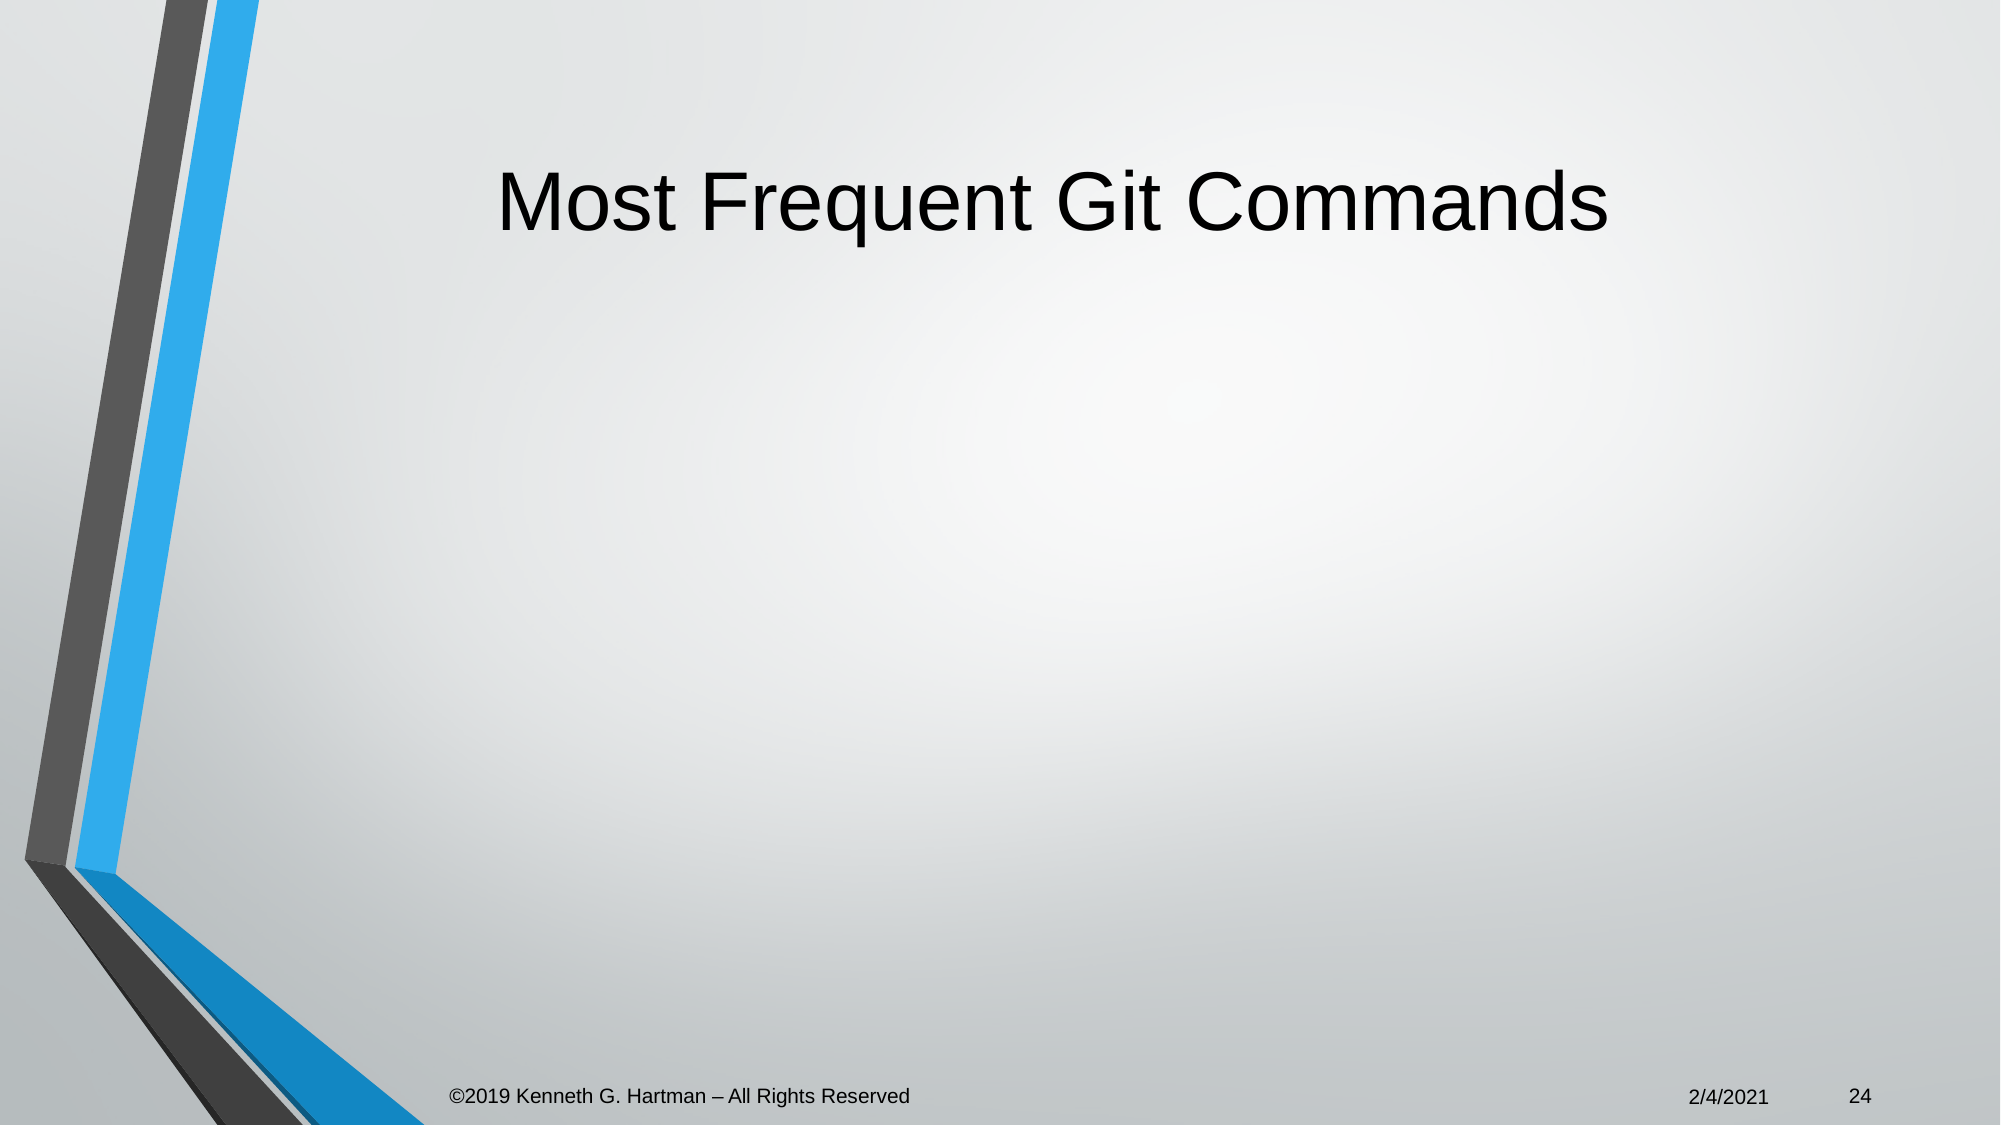

# Most Frequent Git Commands

24
©2019 Kenneth G. Hartman – All Rights Reserved
2/4/2021